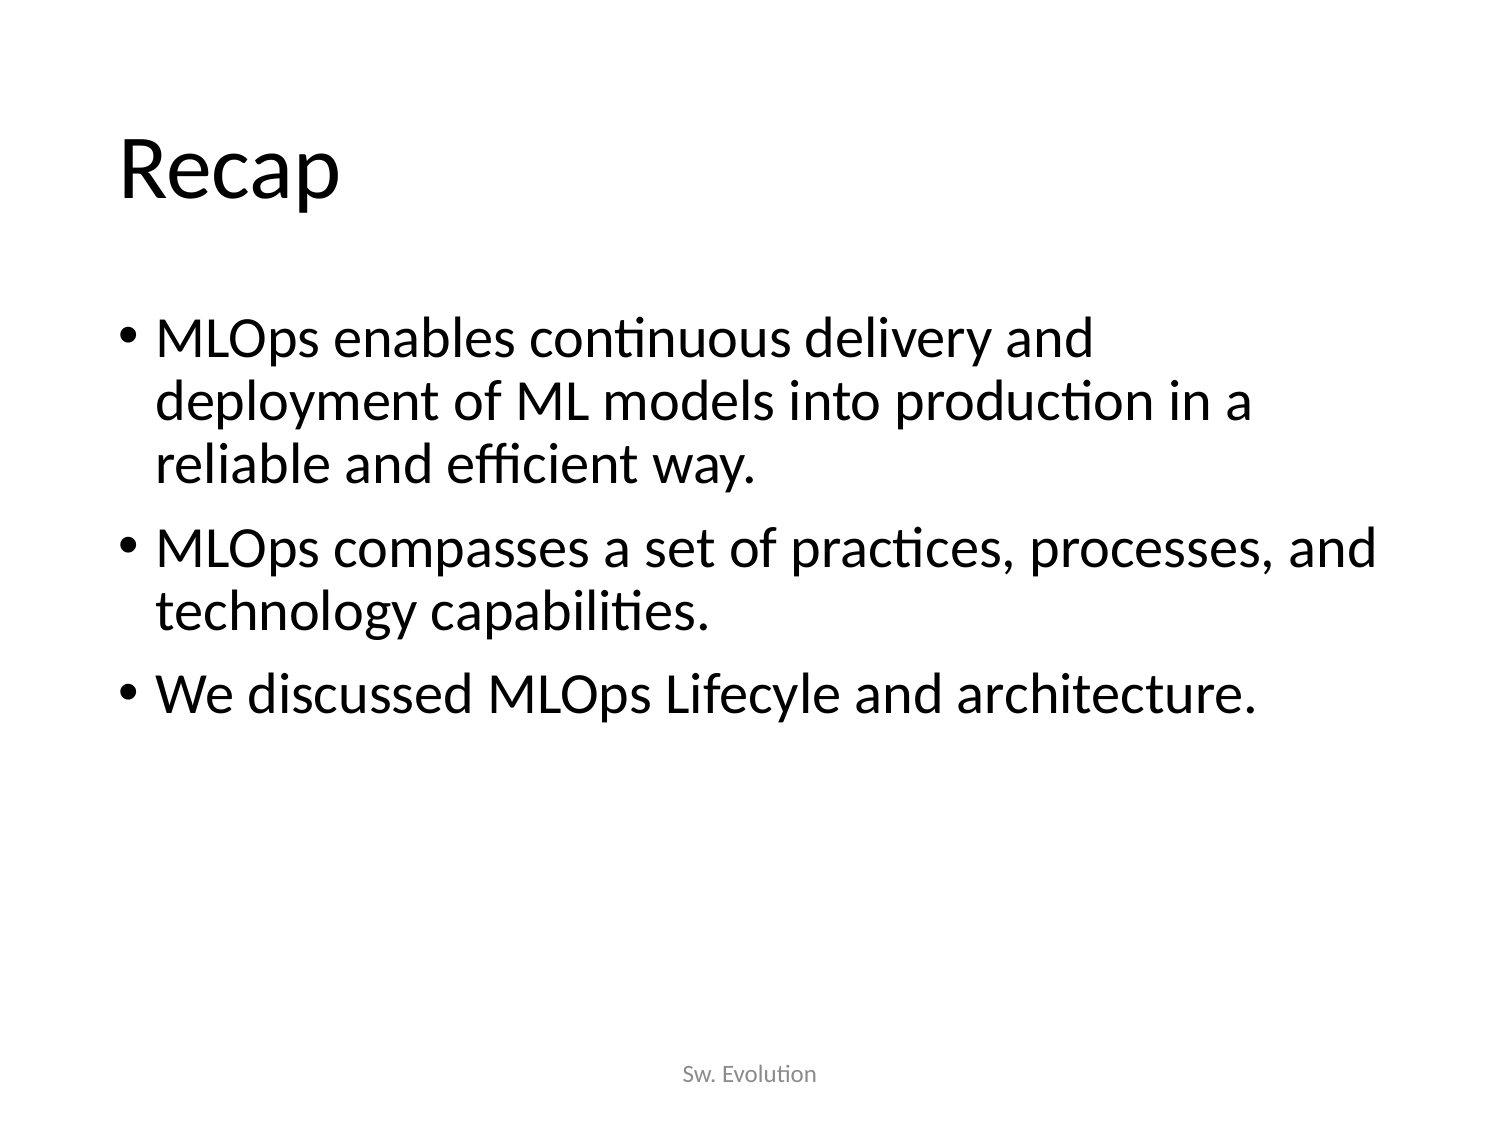

# Recap
MLOps enables continuous delivery and deployment of ML models into production in a reliable and efficient way.
MLOps compasses a set of practices, processes, and technology capabilities.
We discussed MLOps Lifecyle and architecture.
Sw. Evolution